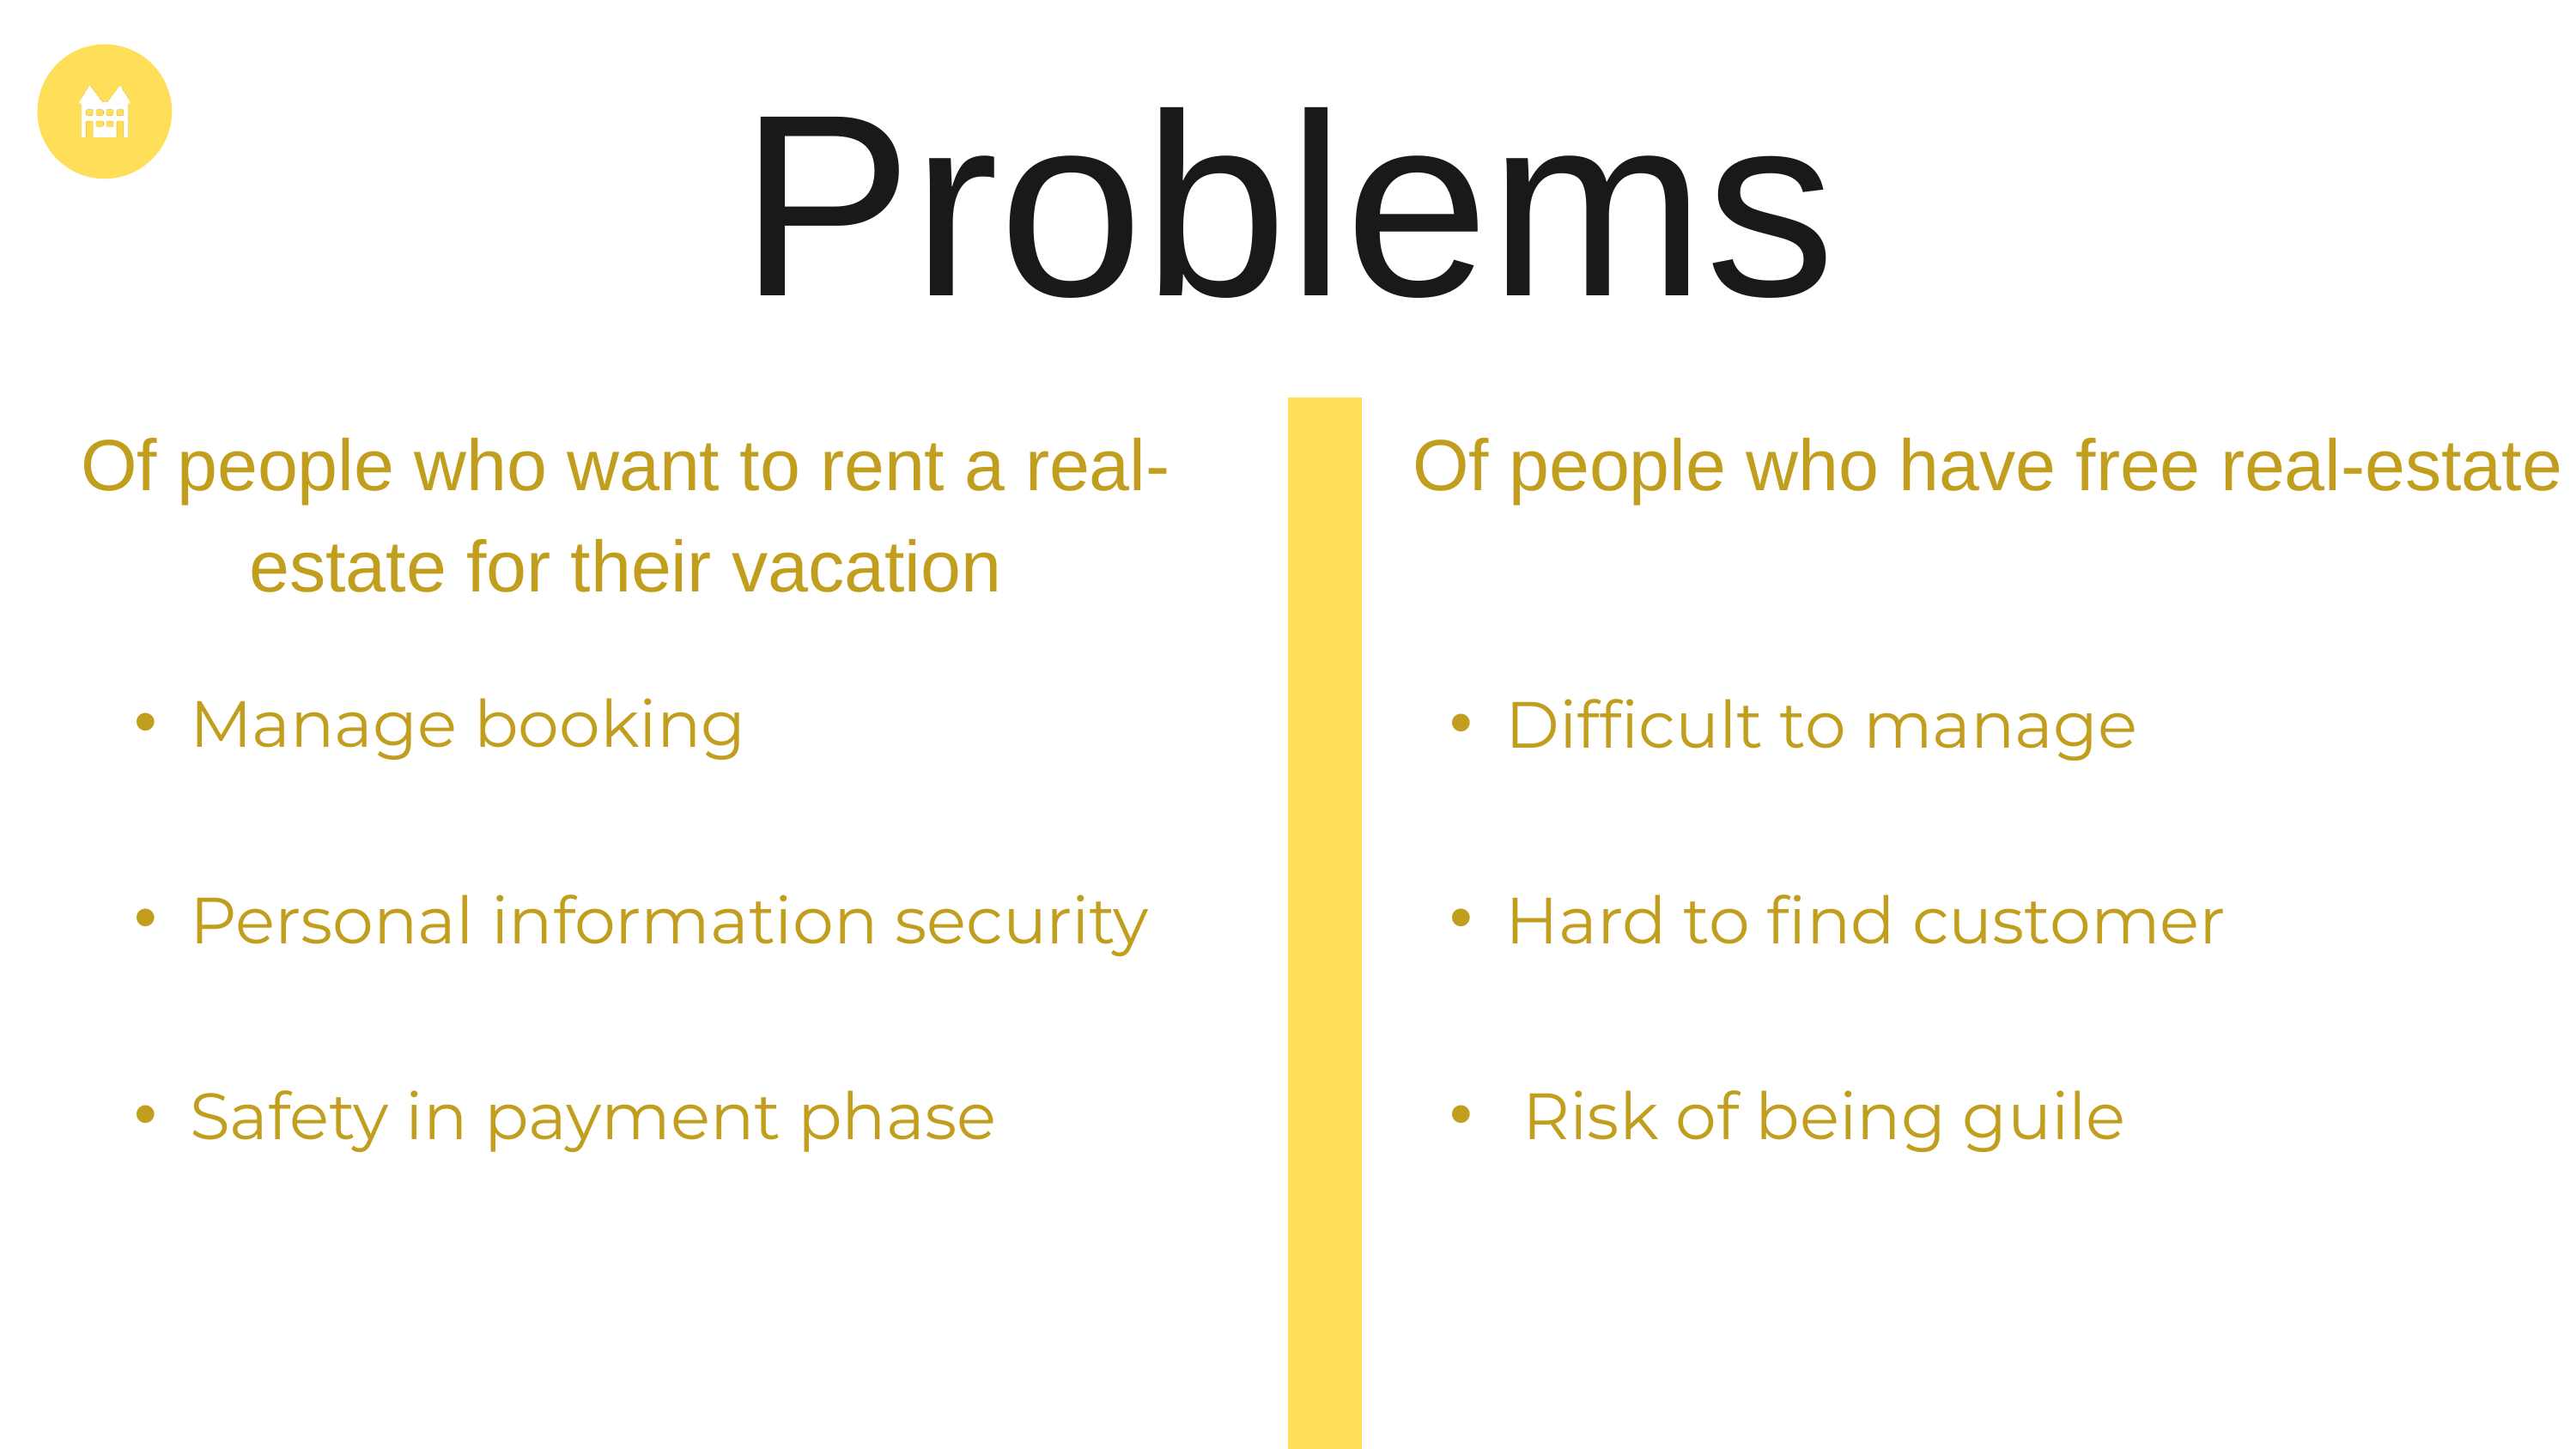

Problems

Of people who want to rent a real-estate for their vacation
Of people who have free real-estate
Manage booking
Difficult to manage
Personal information security
Hard to find customer
Safety in payment phase
 Risk of being guile